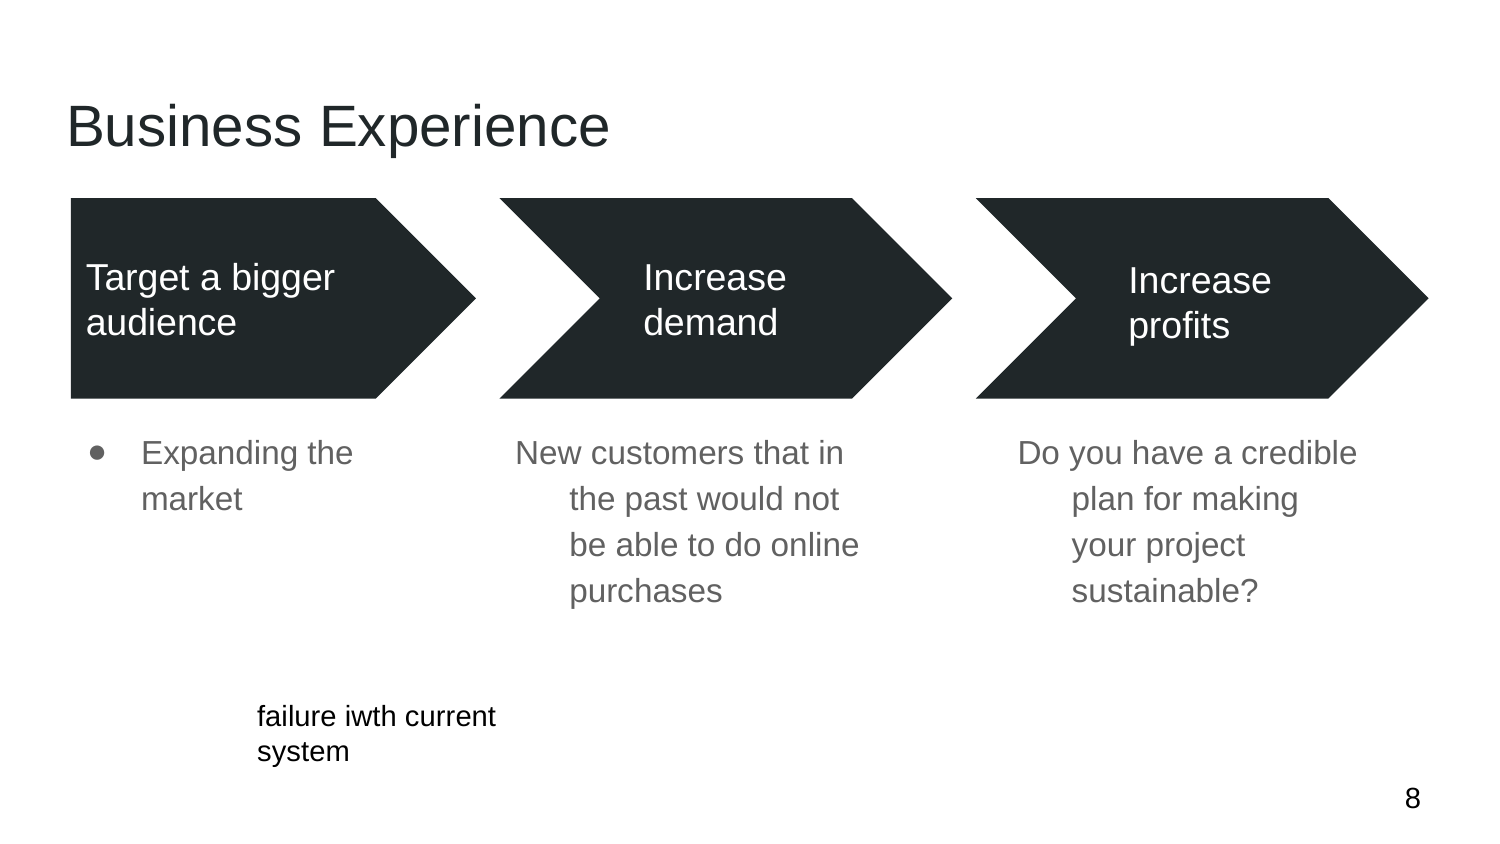

# Business Experience

Increase demand
Increase profits
Target a bigger audience
Expanding the market
New customers that in the past would not be able to do online purchases
Do you have a credible plan for making your project sustainable?
failure iwth current system

8